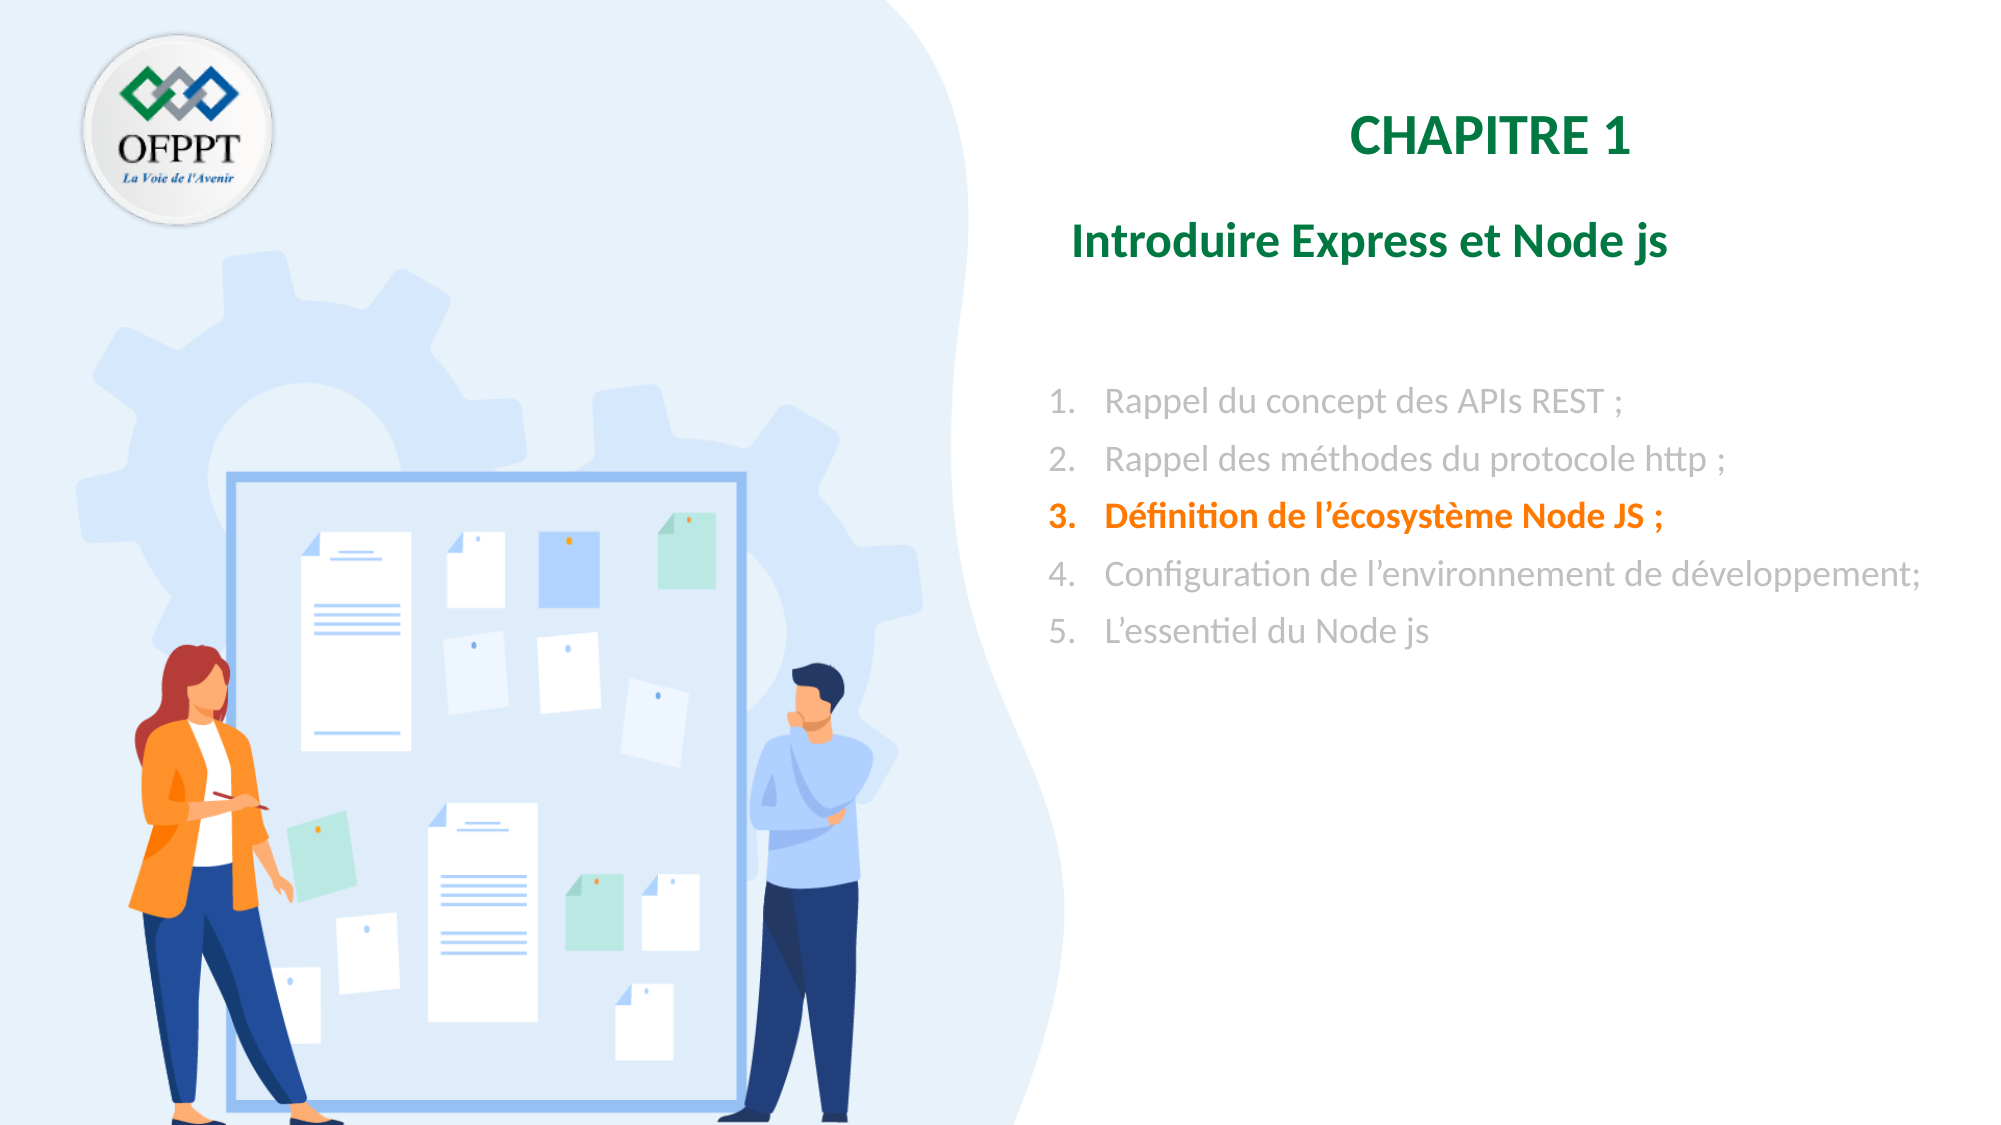

CHAPITRE 1
Introduire Express et Node js
Rappel du concept des APIs REST ;
Rappel des méthodes du protocole http ;
Définition de l’écosystème Node JS ;
Configuration de l’environnement de développement;
L’essentiel du Node js